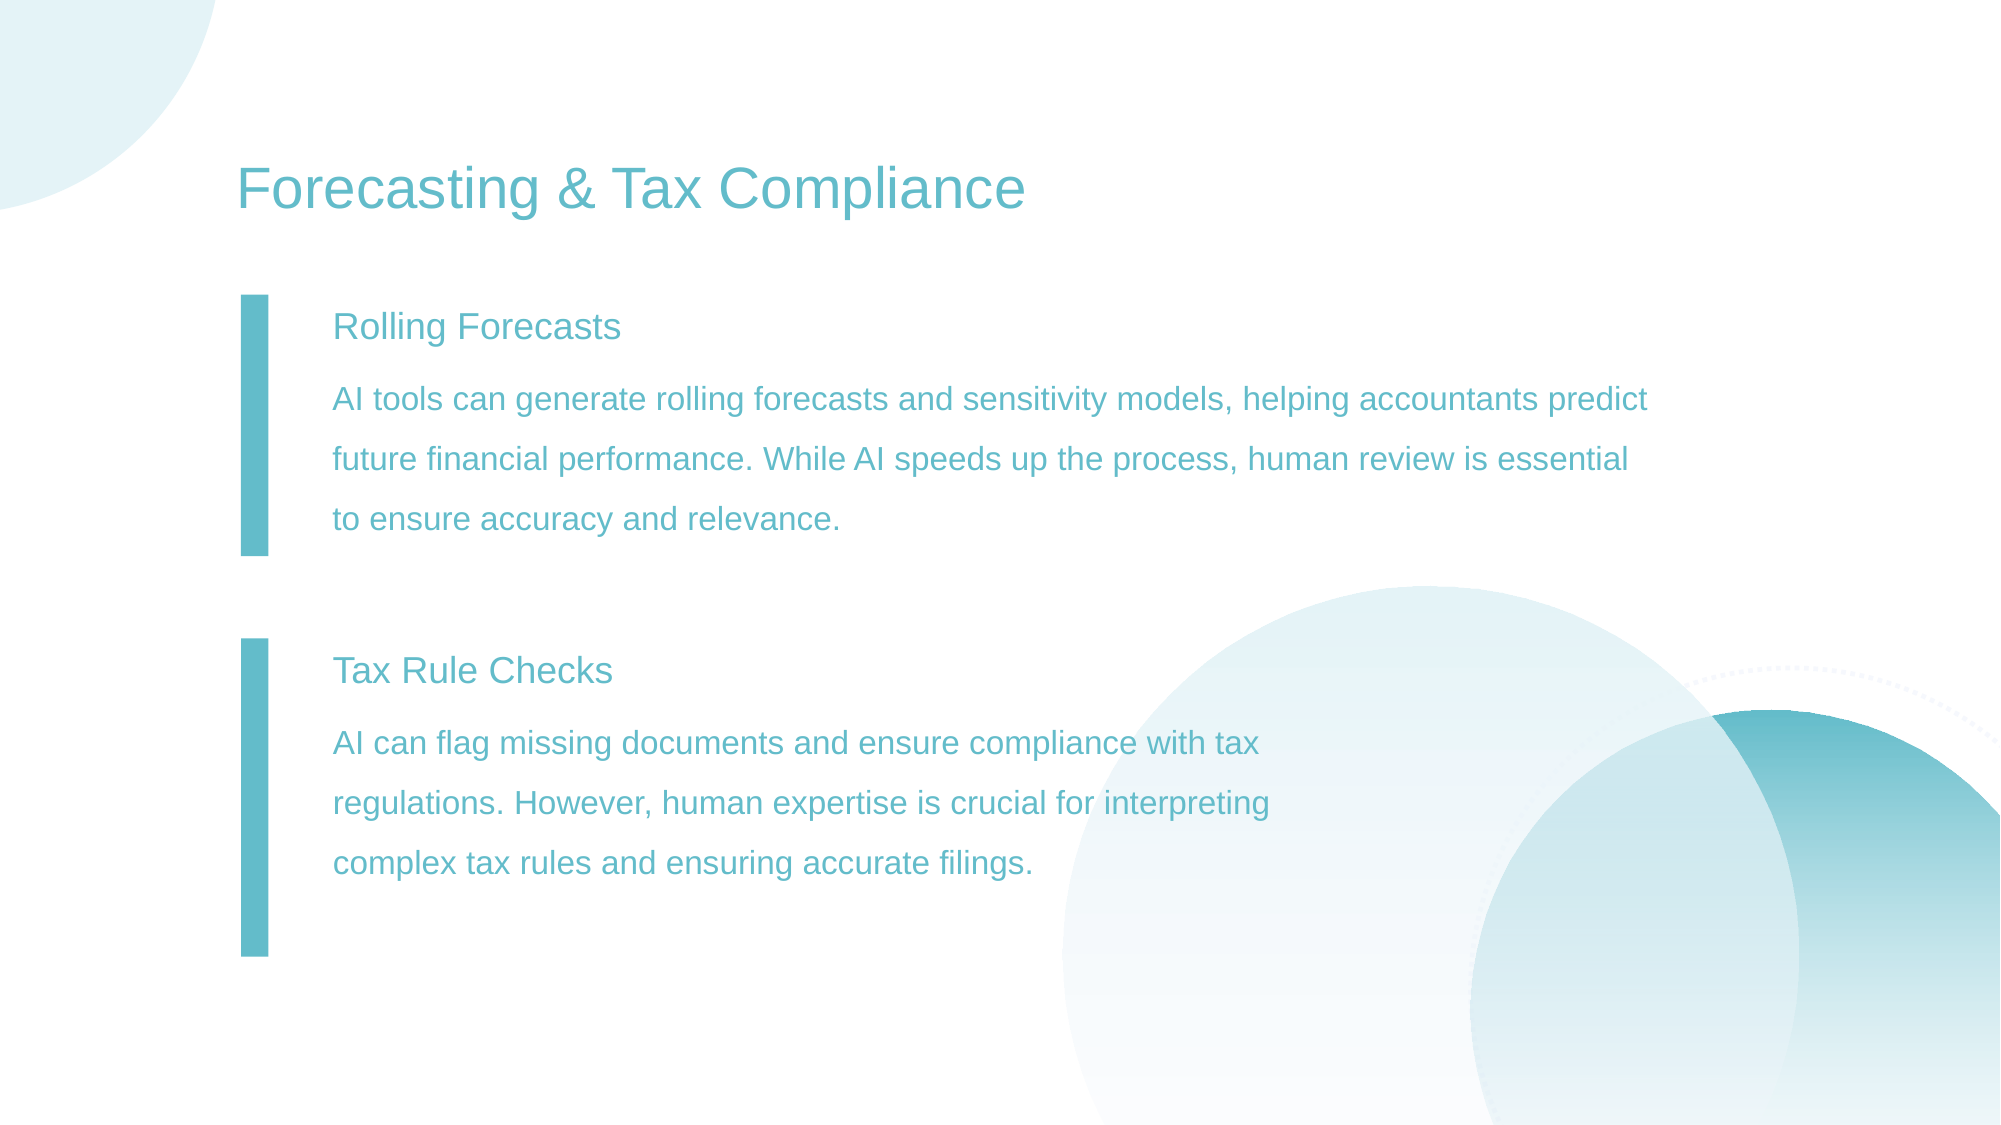

Forecasting & Tax Compliance
Rolling Forecasts

AI tools can generate rolling forecasts and sensitivity models, helping accountants predict future financial performance. While AI speeds up the process, human review is essential to ensure accuracy and relevance.

Tax Rule Checks

AI can flag missing documents and ensure compliance with tax regulations. However, human expertise is crucial for interpreting complex tax rules and ensuring accurate filings.